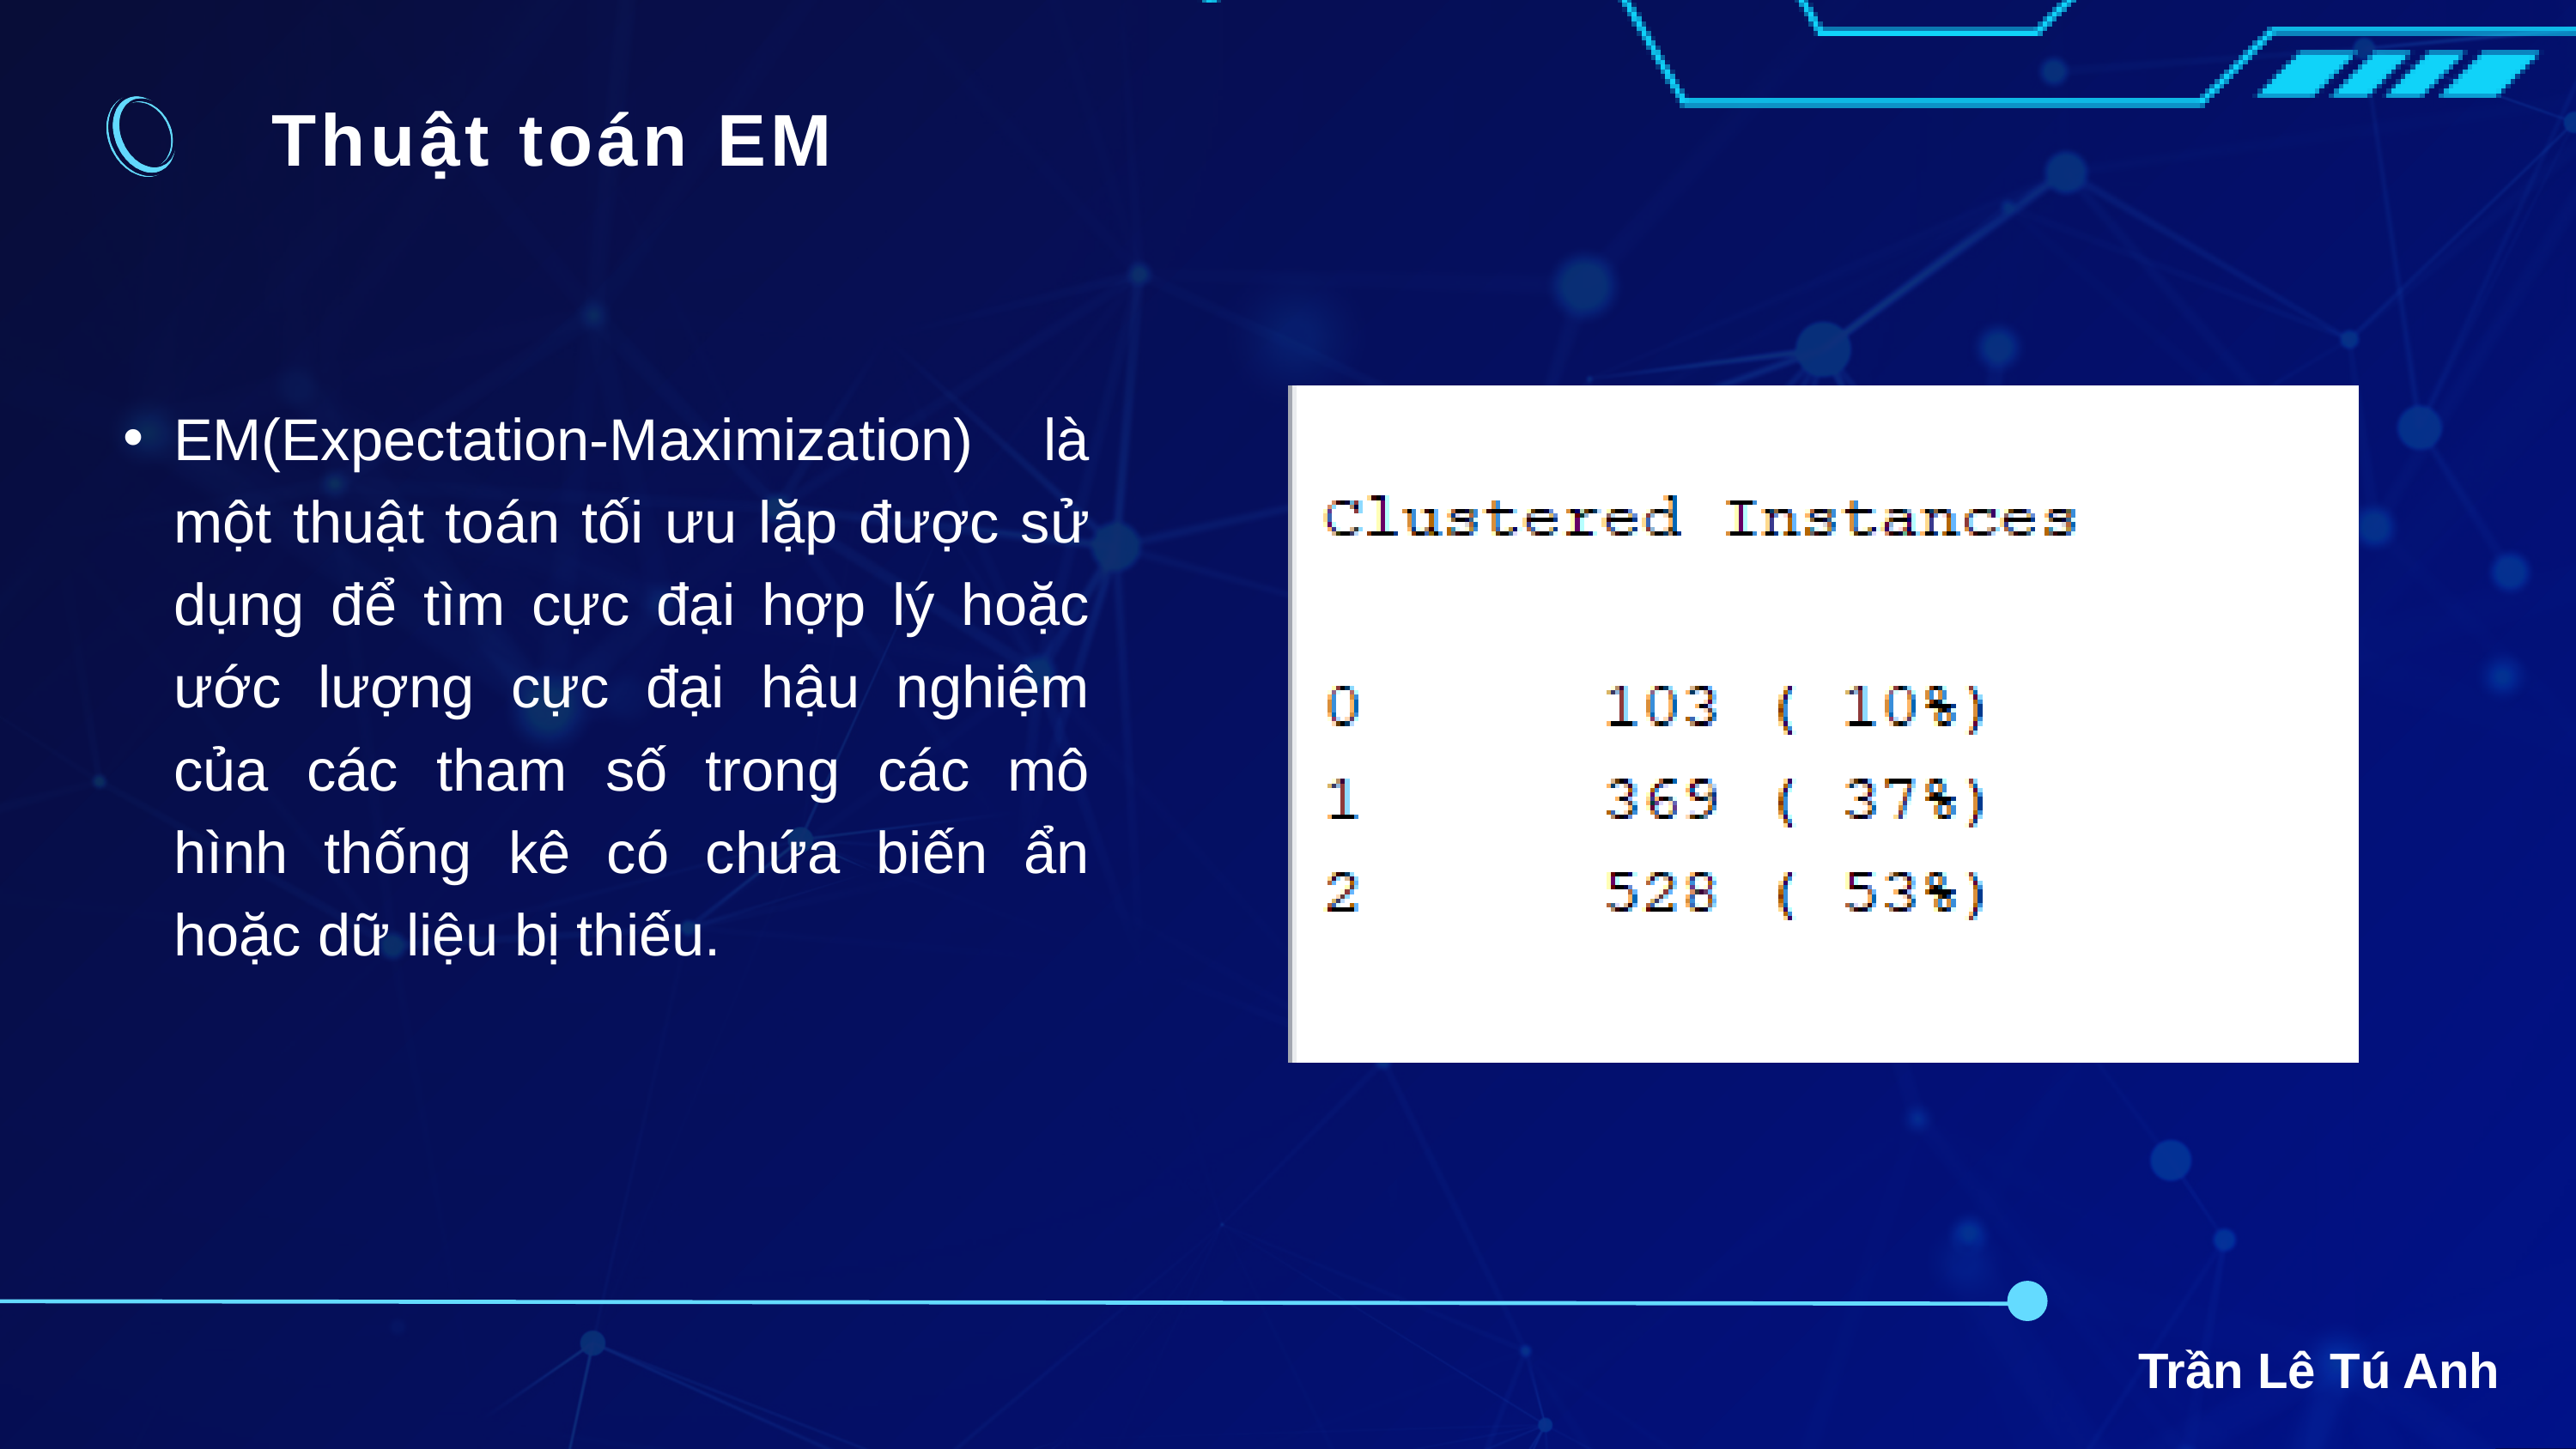

Thuật toán EM

EM(Expectation-Maximization) là một thuật toán tối ưu lặp được sử dụng để tìm cực đại hợp lý hoặc ước lượng cực đại hậu nghiệm của các tham số trong các mô hình thống kê có chứa biến ẩn hoặc dữ liệu bị thiếu.

Trần Lê Tú Anh